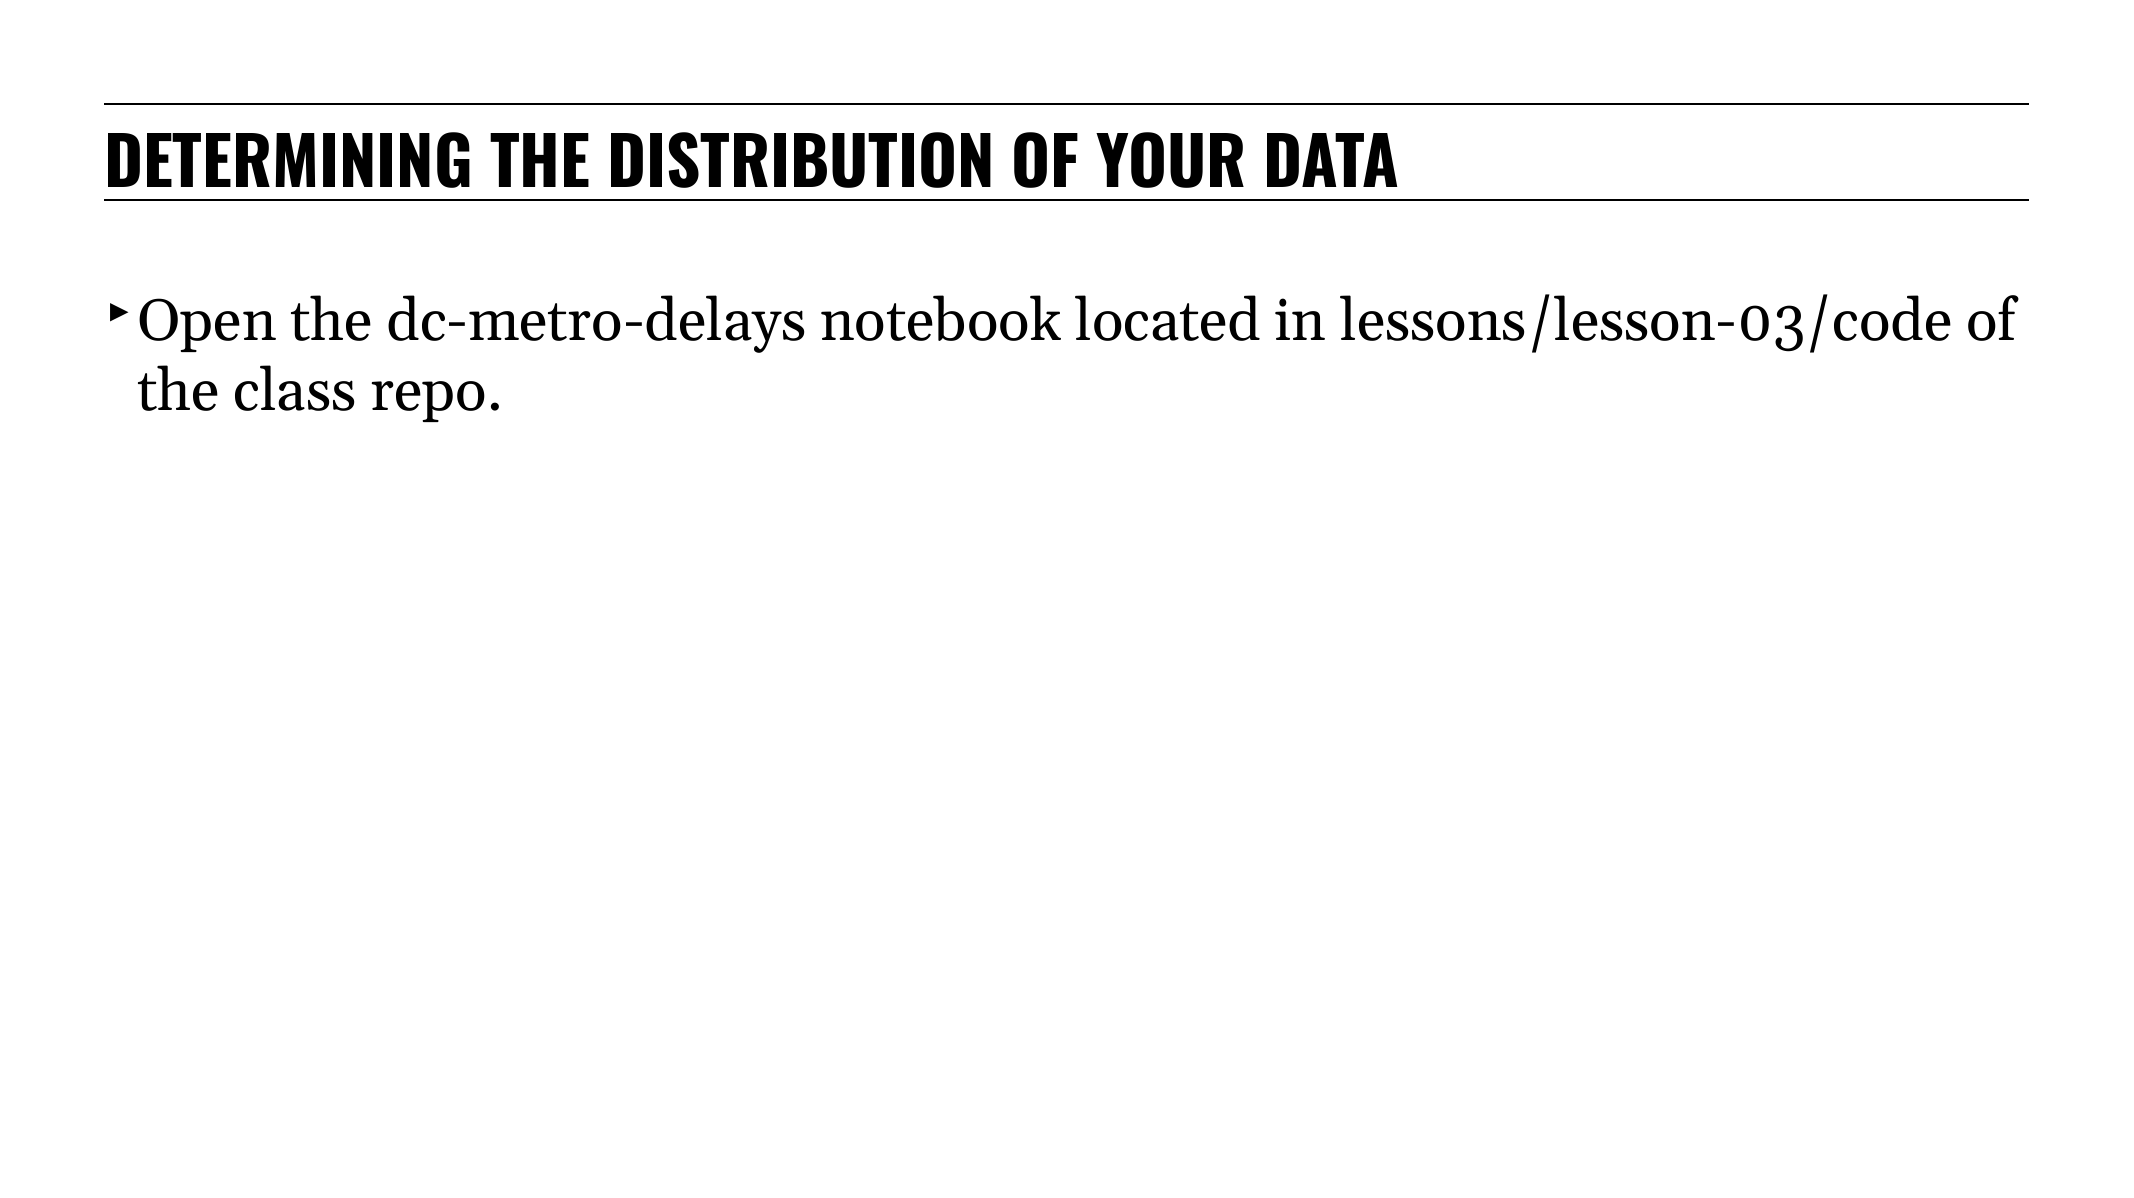

DETERMINING THE DISTRIBUTION OF YOUR DATA

Open the dc-metro-delays notebook located in lessons/lesson-03/code of the class repo.